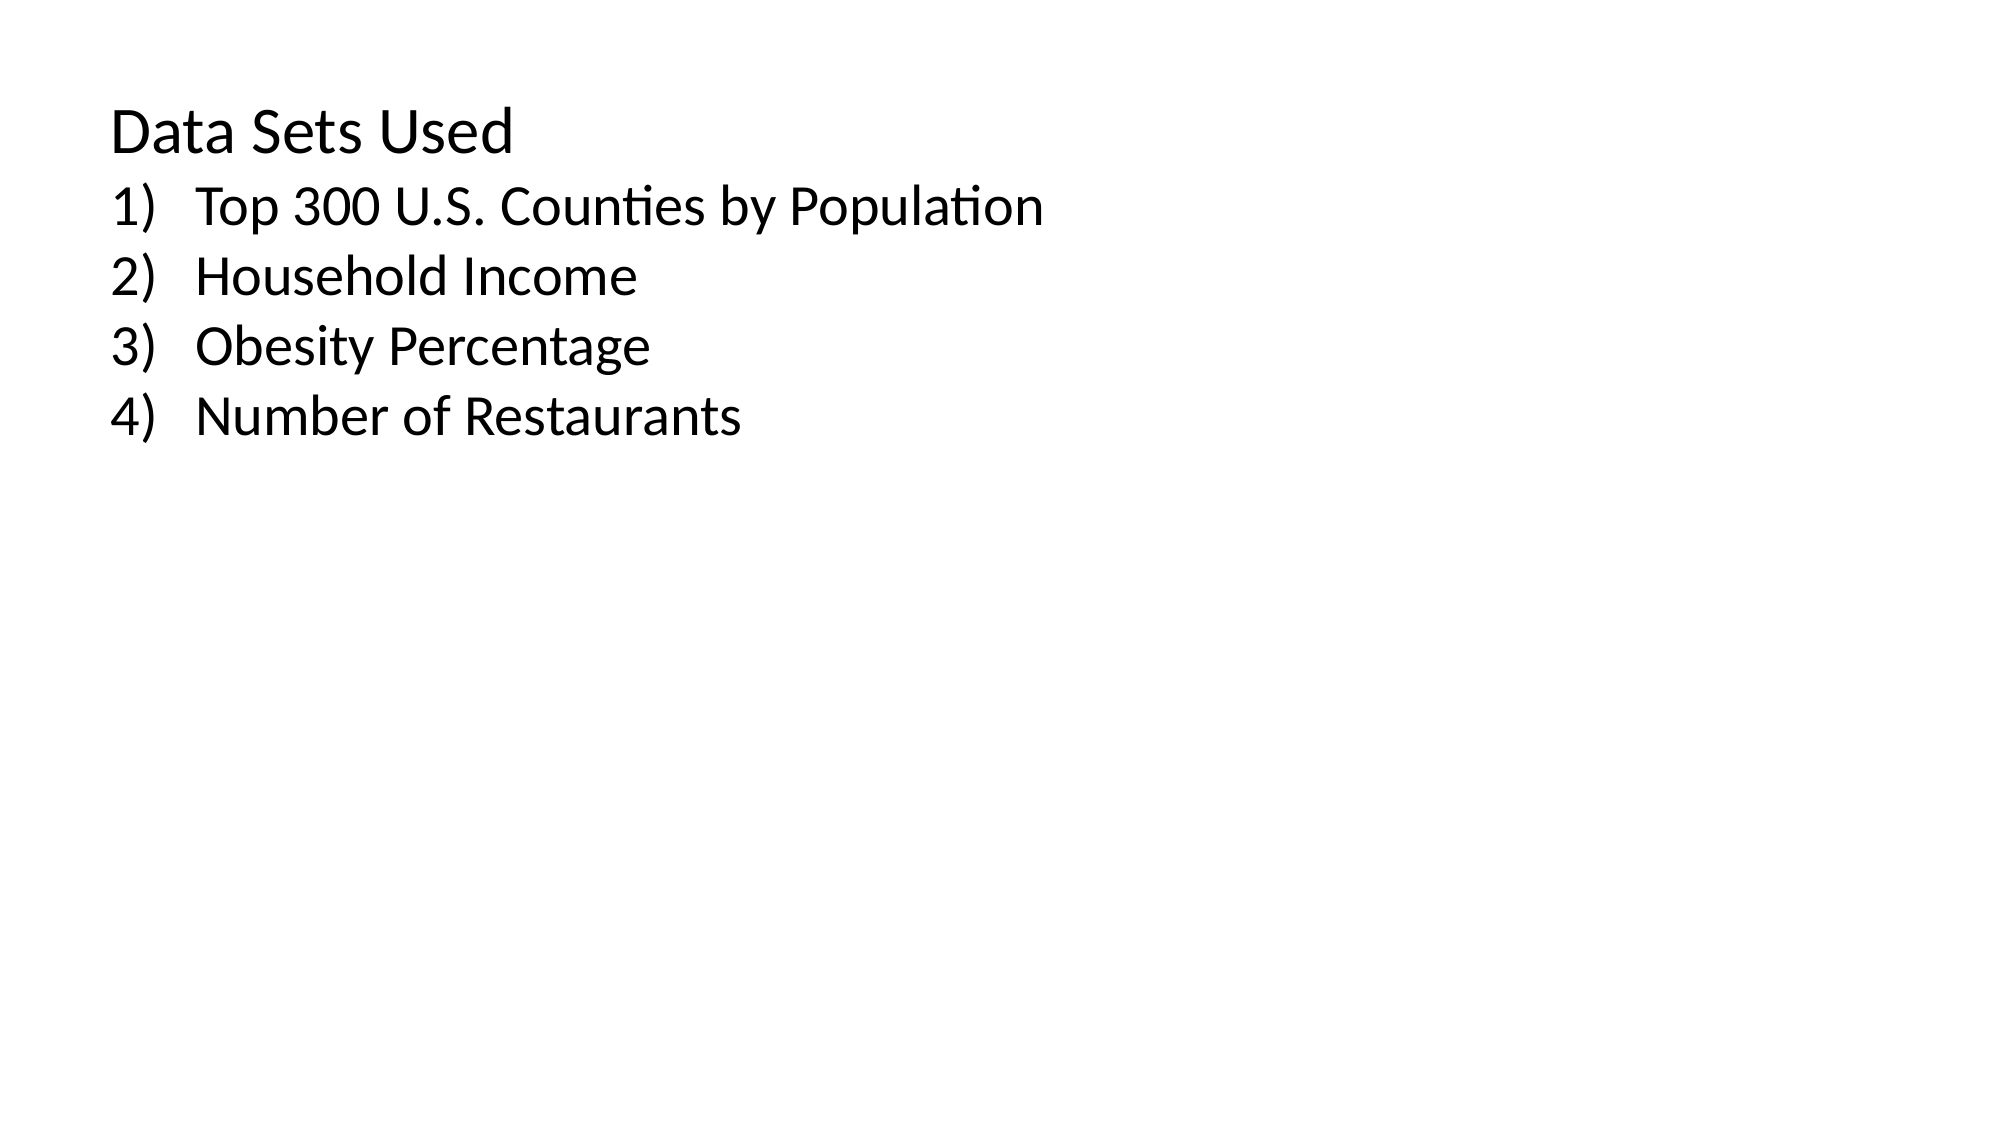

Data Sets Used
Top 300 U.S. Counties by Population
Household Income
Obesity Percentage
Number of Restaurants